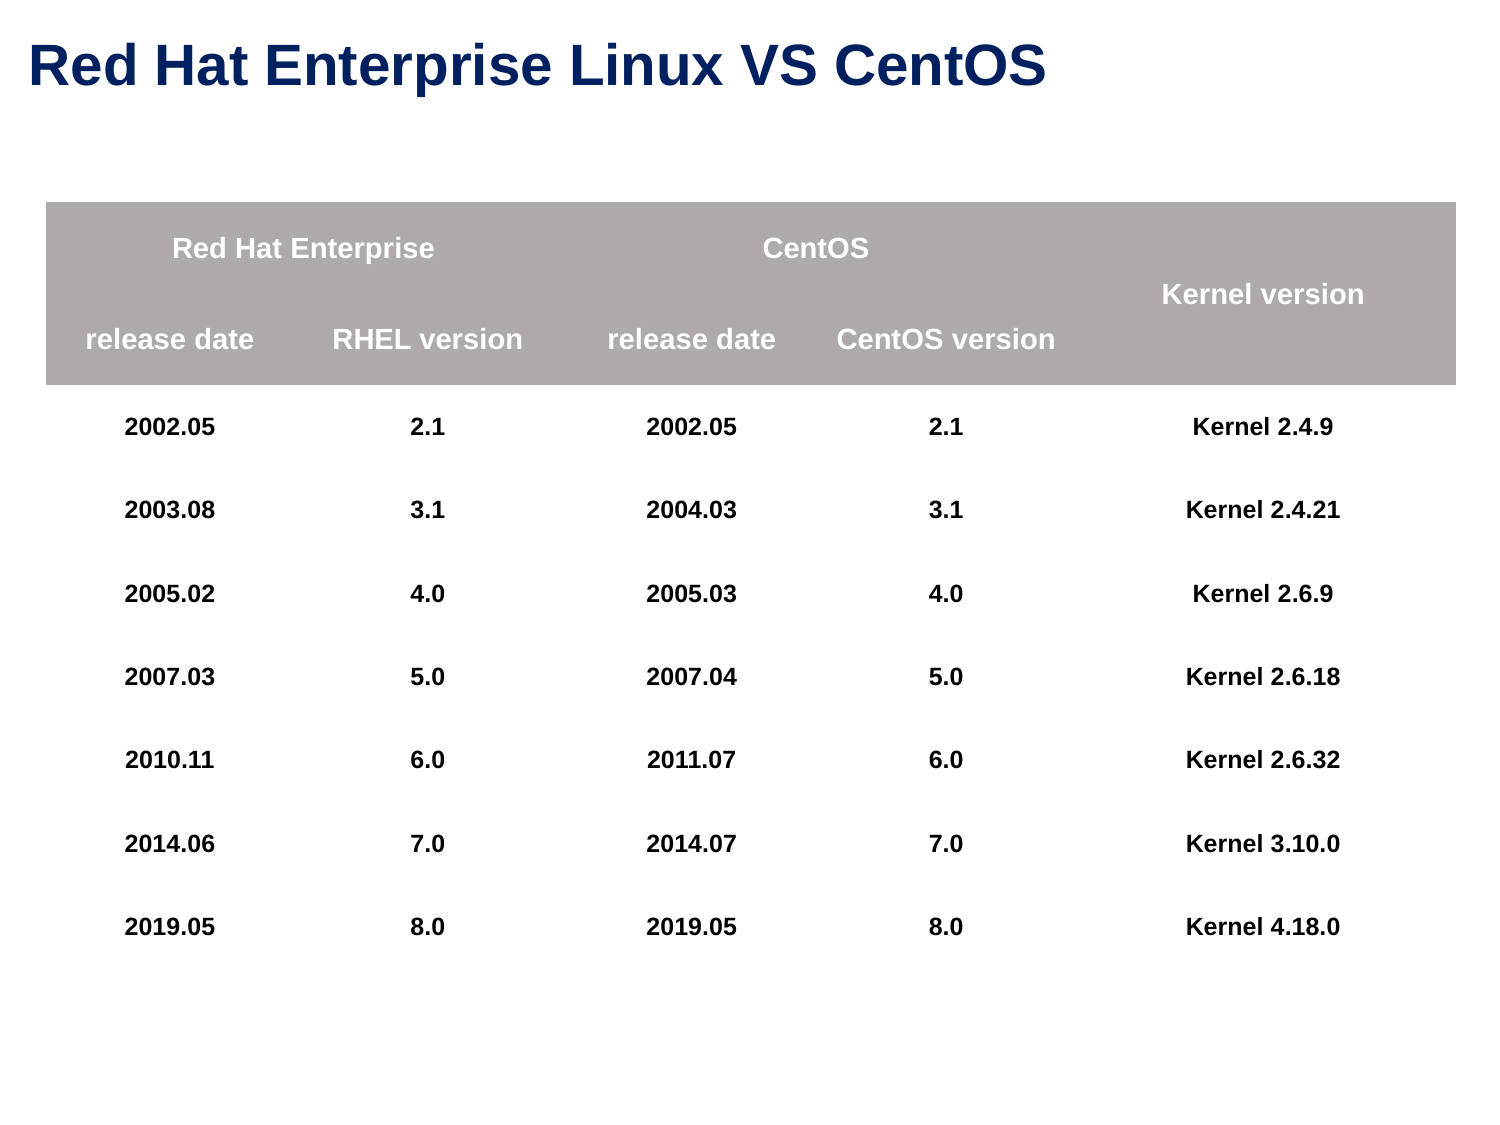

Red Hat Enterprise Linux VS CentOS
| Red Hat Enterprise |  | CentOS |  | Kernel version |
| --- | --- | --- | --- | --- |
| release date | RHEL version | release date | CentOS version |  |
| 2002.05 | 2.1 | 2002.05 | 2.1 | Kernel 2.4.9 |
| 2003.08 | 3.1 | 2004.03 | 3.1 | Kernel 2.4.21 |
| 2005.02 | 4.0 | 2005.03 | 4.0 | Kernel 2.6.9 |
| 2007.03 | 5.0 | 2007.04 | 5.0 | Kernel 2.6.18 |
| 2010.11 | 6.0 | 2011.07 | 6.0 | Kernel 2.6.32 |
| 2014.06 | 7.0 | 2014.07 | 7.0 | Kernel 3.10.0 |
| 2019.05 | 8.0 | 2019.05 | 8.0 | Kernel 4.18.0 |